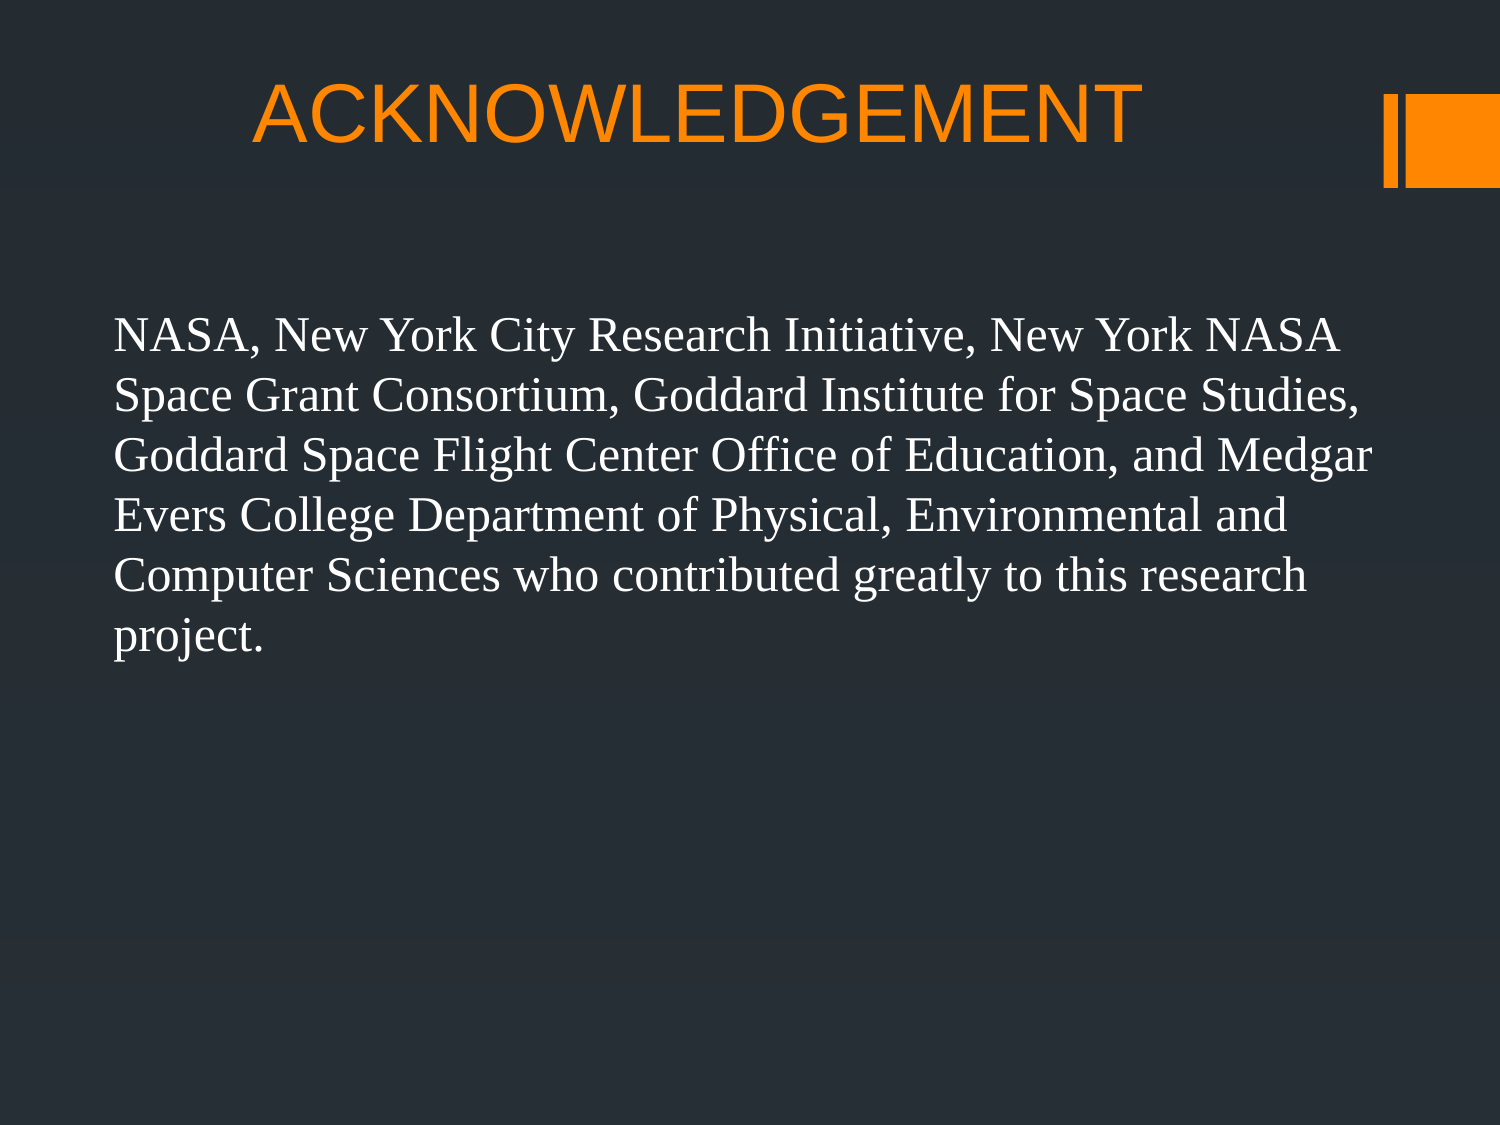

# ACKNOWLEDGEMENT
NASA, New York City Research Initiative, New York NASA Space Grant Consortium, Goddard Institute for Space Studies, Goddard Space Flight Center Office of Education, and Medgar Evers College Department of Physical, Environmental and Computer Sciences who contributed greatly to this research project.